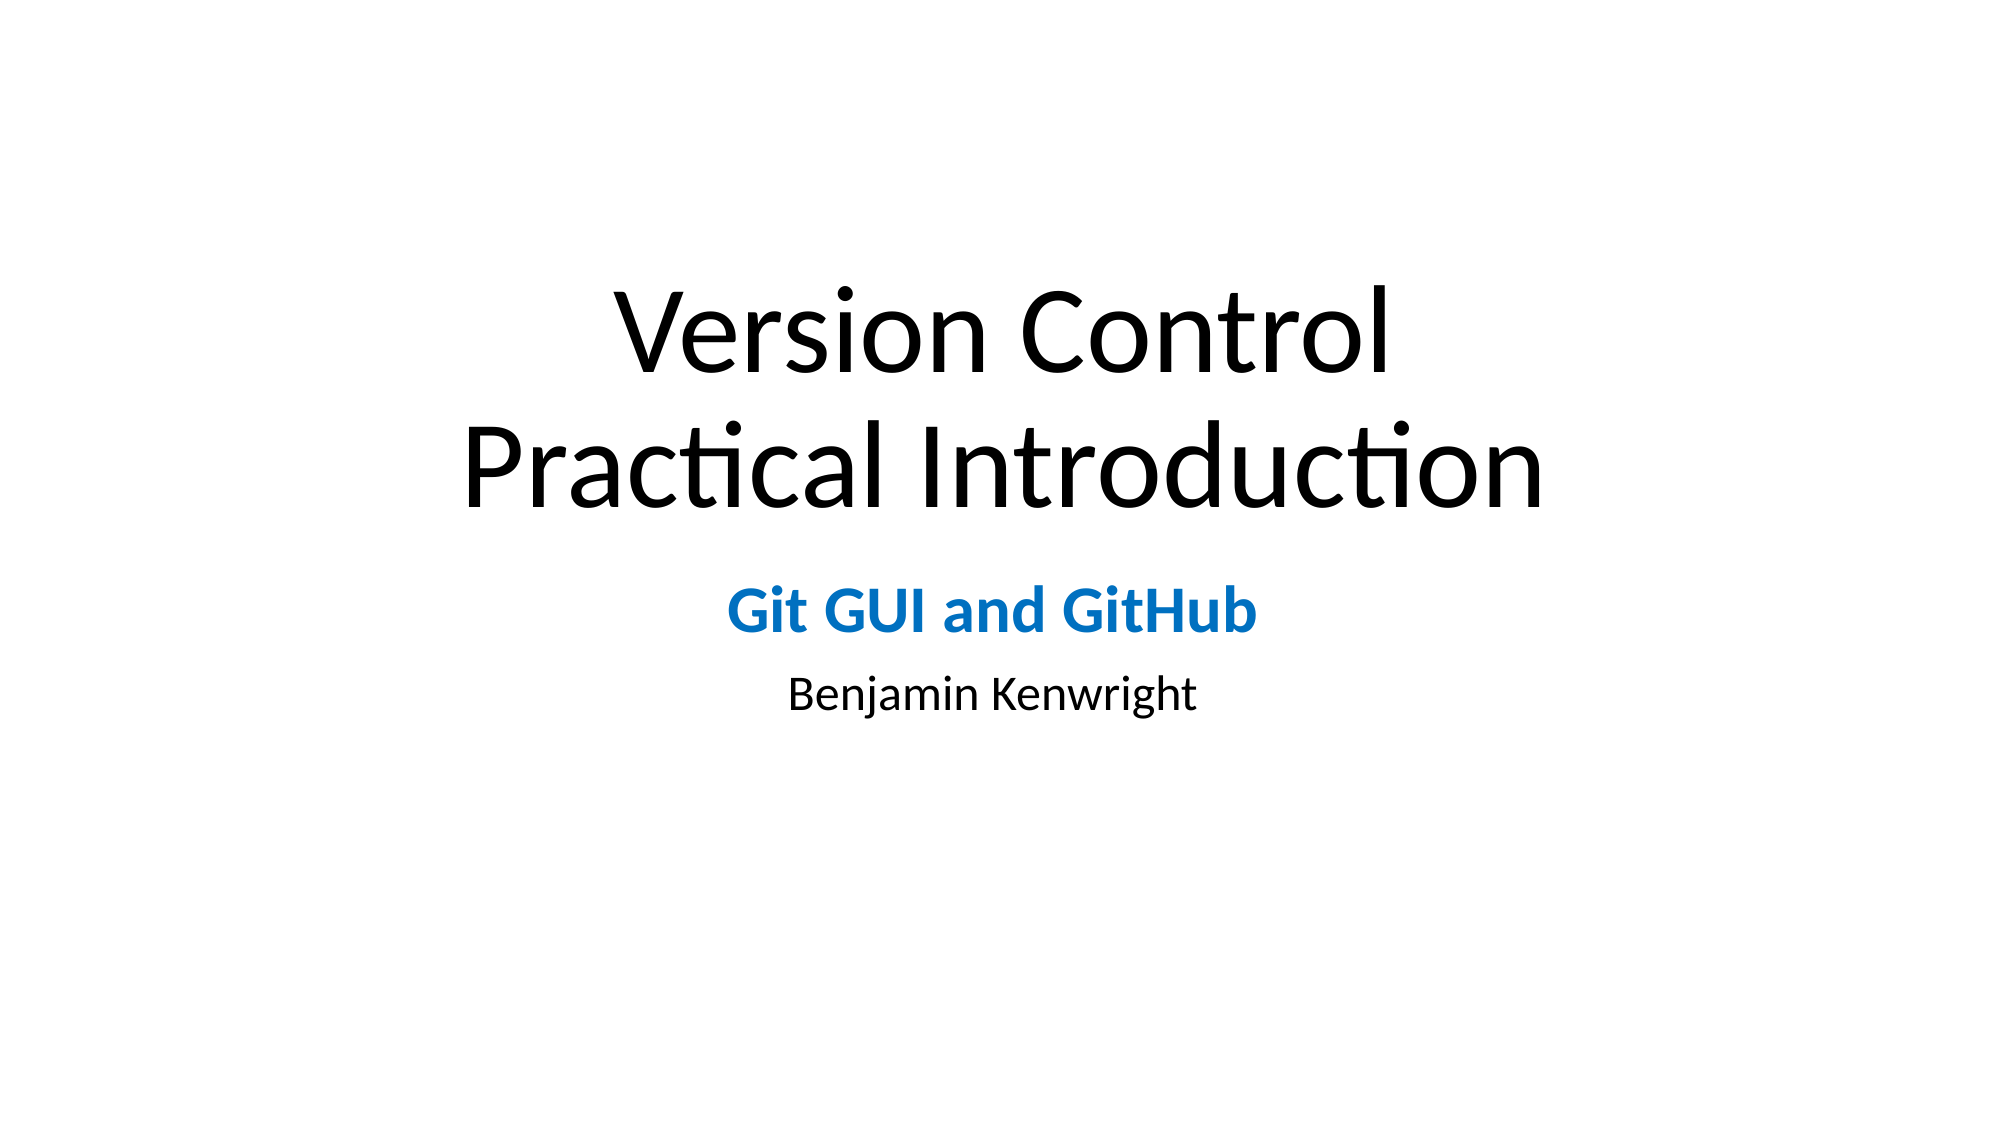

# Version Control Practical Introduction
Git GUI and GitHub
Benjamin Kenwright